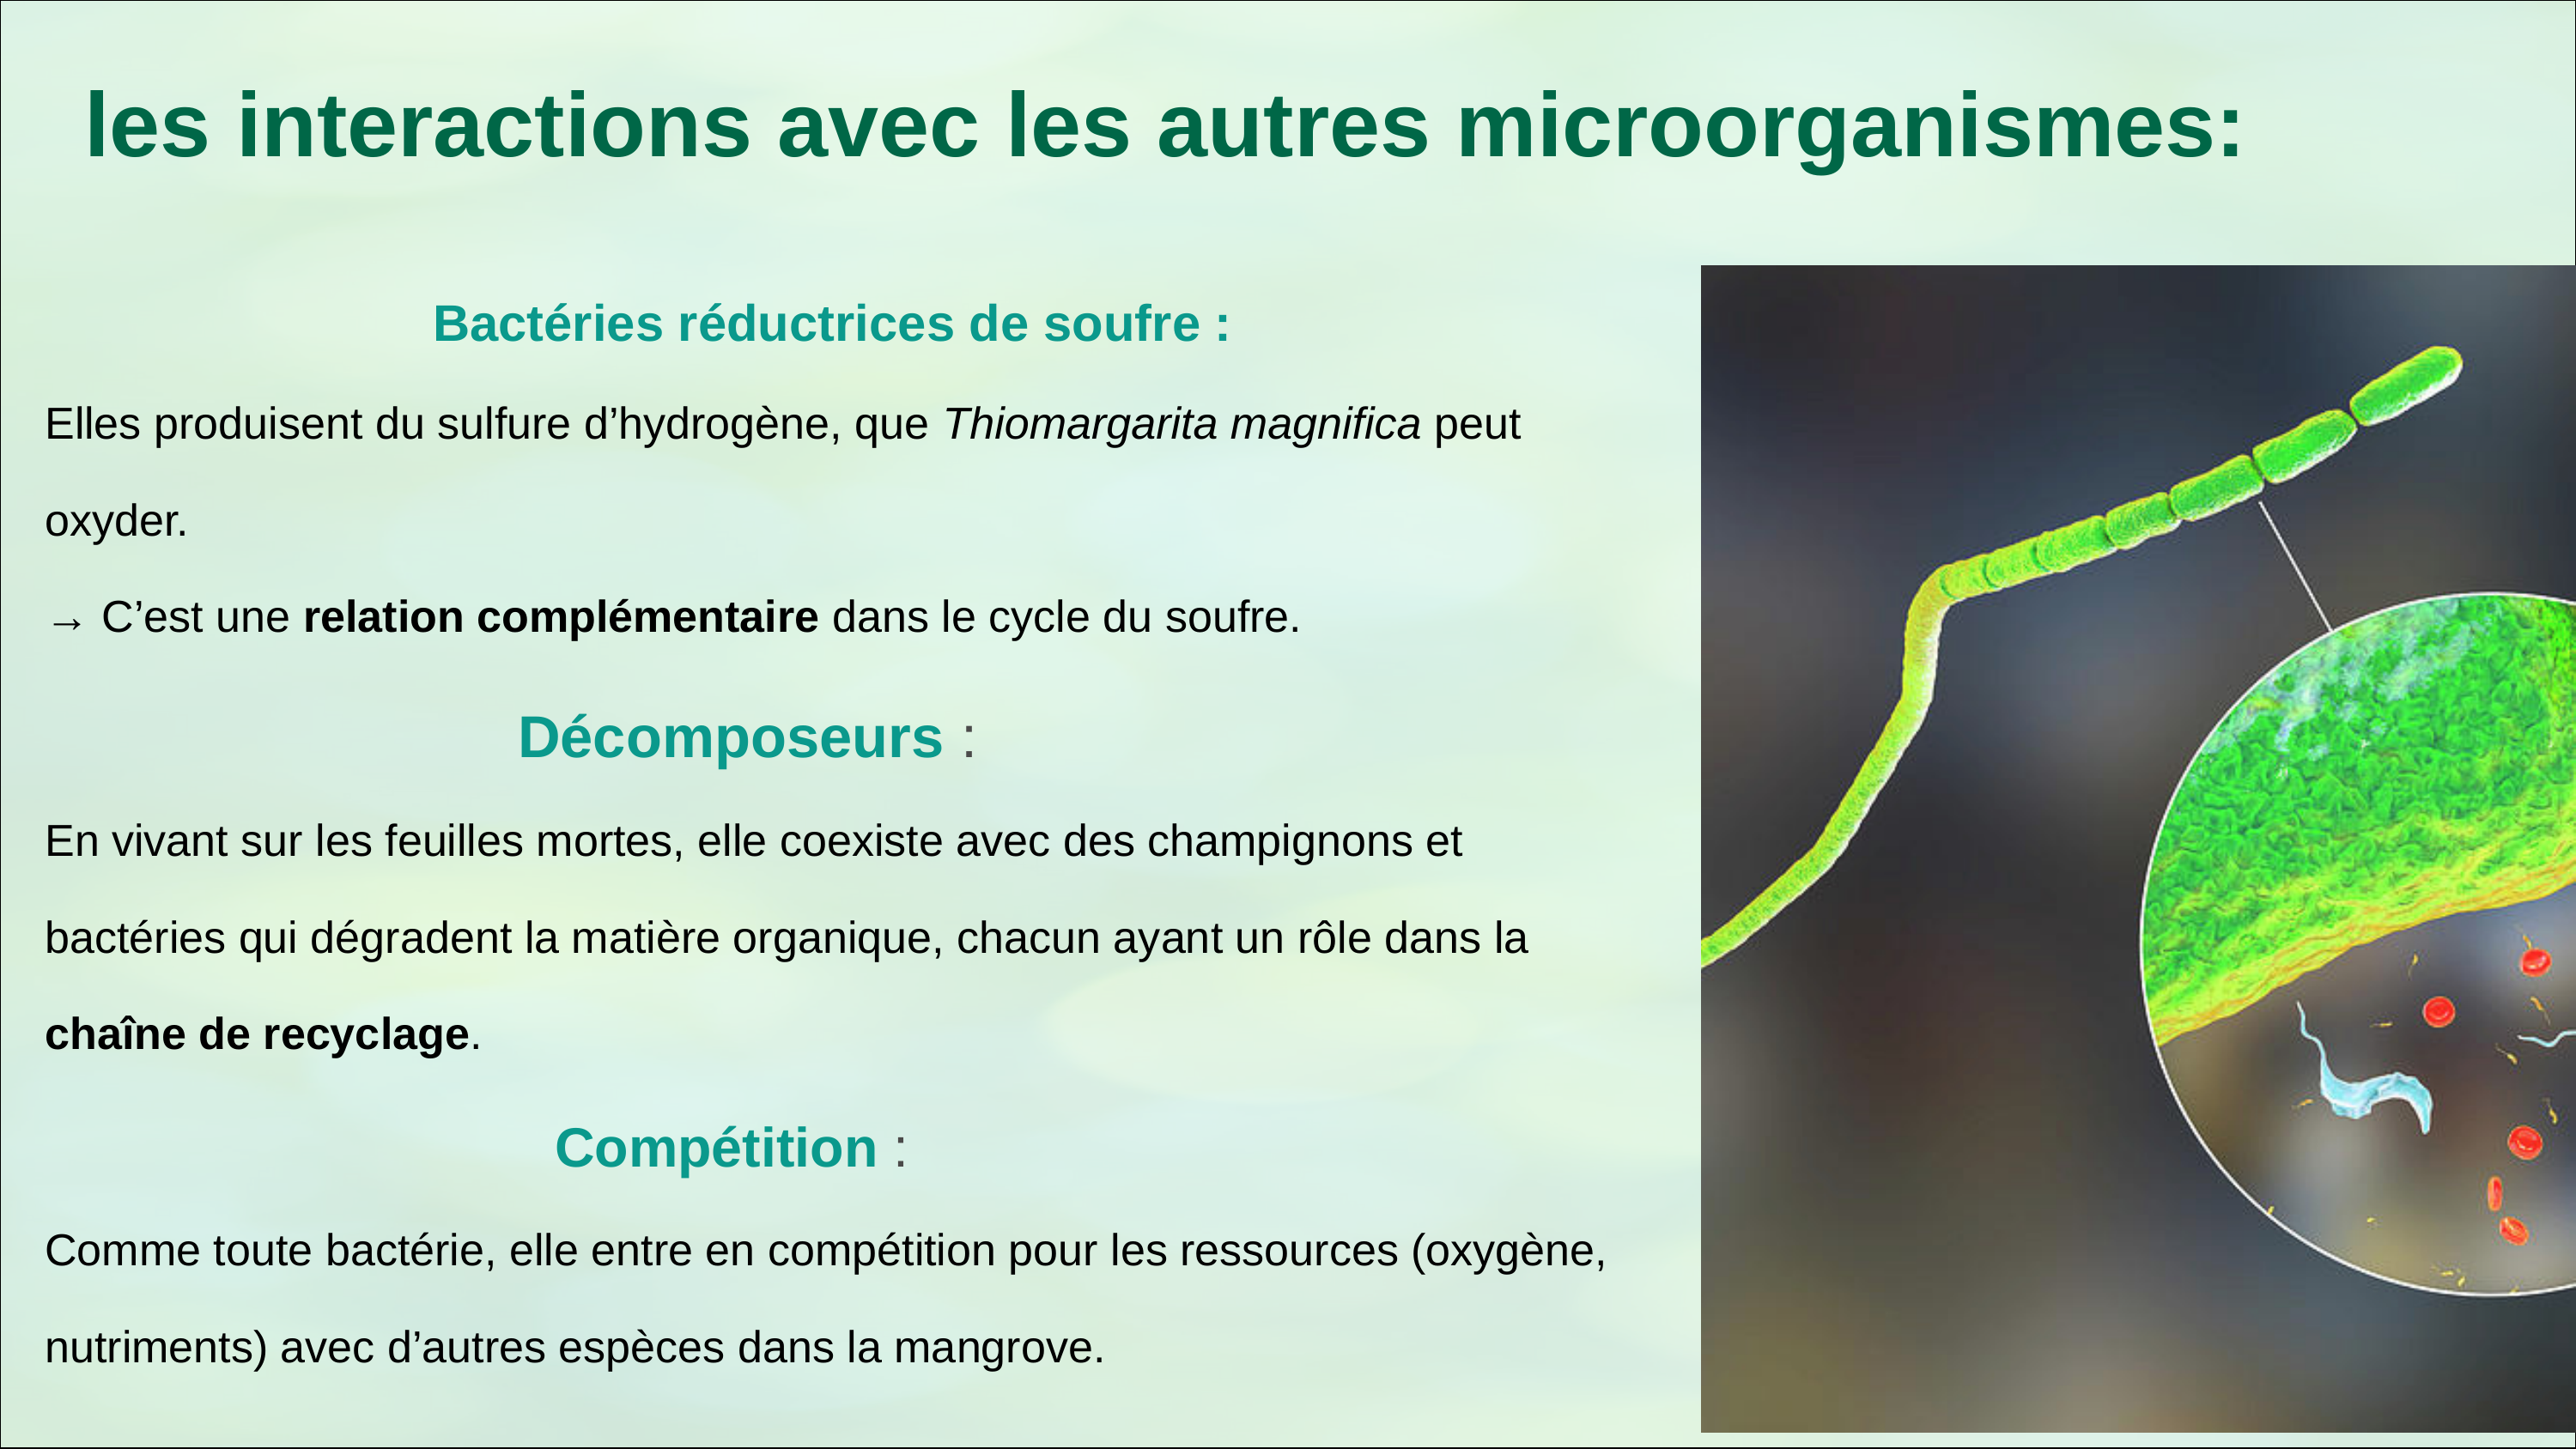

les interactions avec les autres microorganismes:

                           Bactéries réductrices de soufre :
Elles produisent du sulfure d’hydrogène, que Thiomargarita magnifica peut oxyder.
→ C’est une relation complémentaire dans le cycle du soufre.
                             Décomposeurs :
En vivant sur les feuilles mortes, elle coexiste avec des champignons et bactéries qui dégradent la matière organique, chacun ayant un rôle dans la chaîne de recyclage.
                                 Compétition :
Comme toute bactérie, elle entre en compétition pour les ressources (oxygène, nutriments) avec d’autres espèces dans la mangrove.